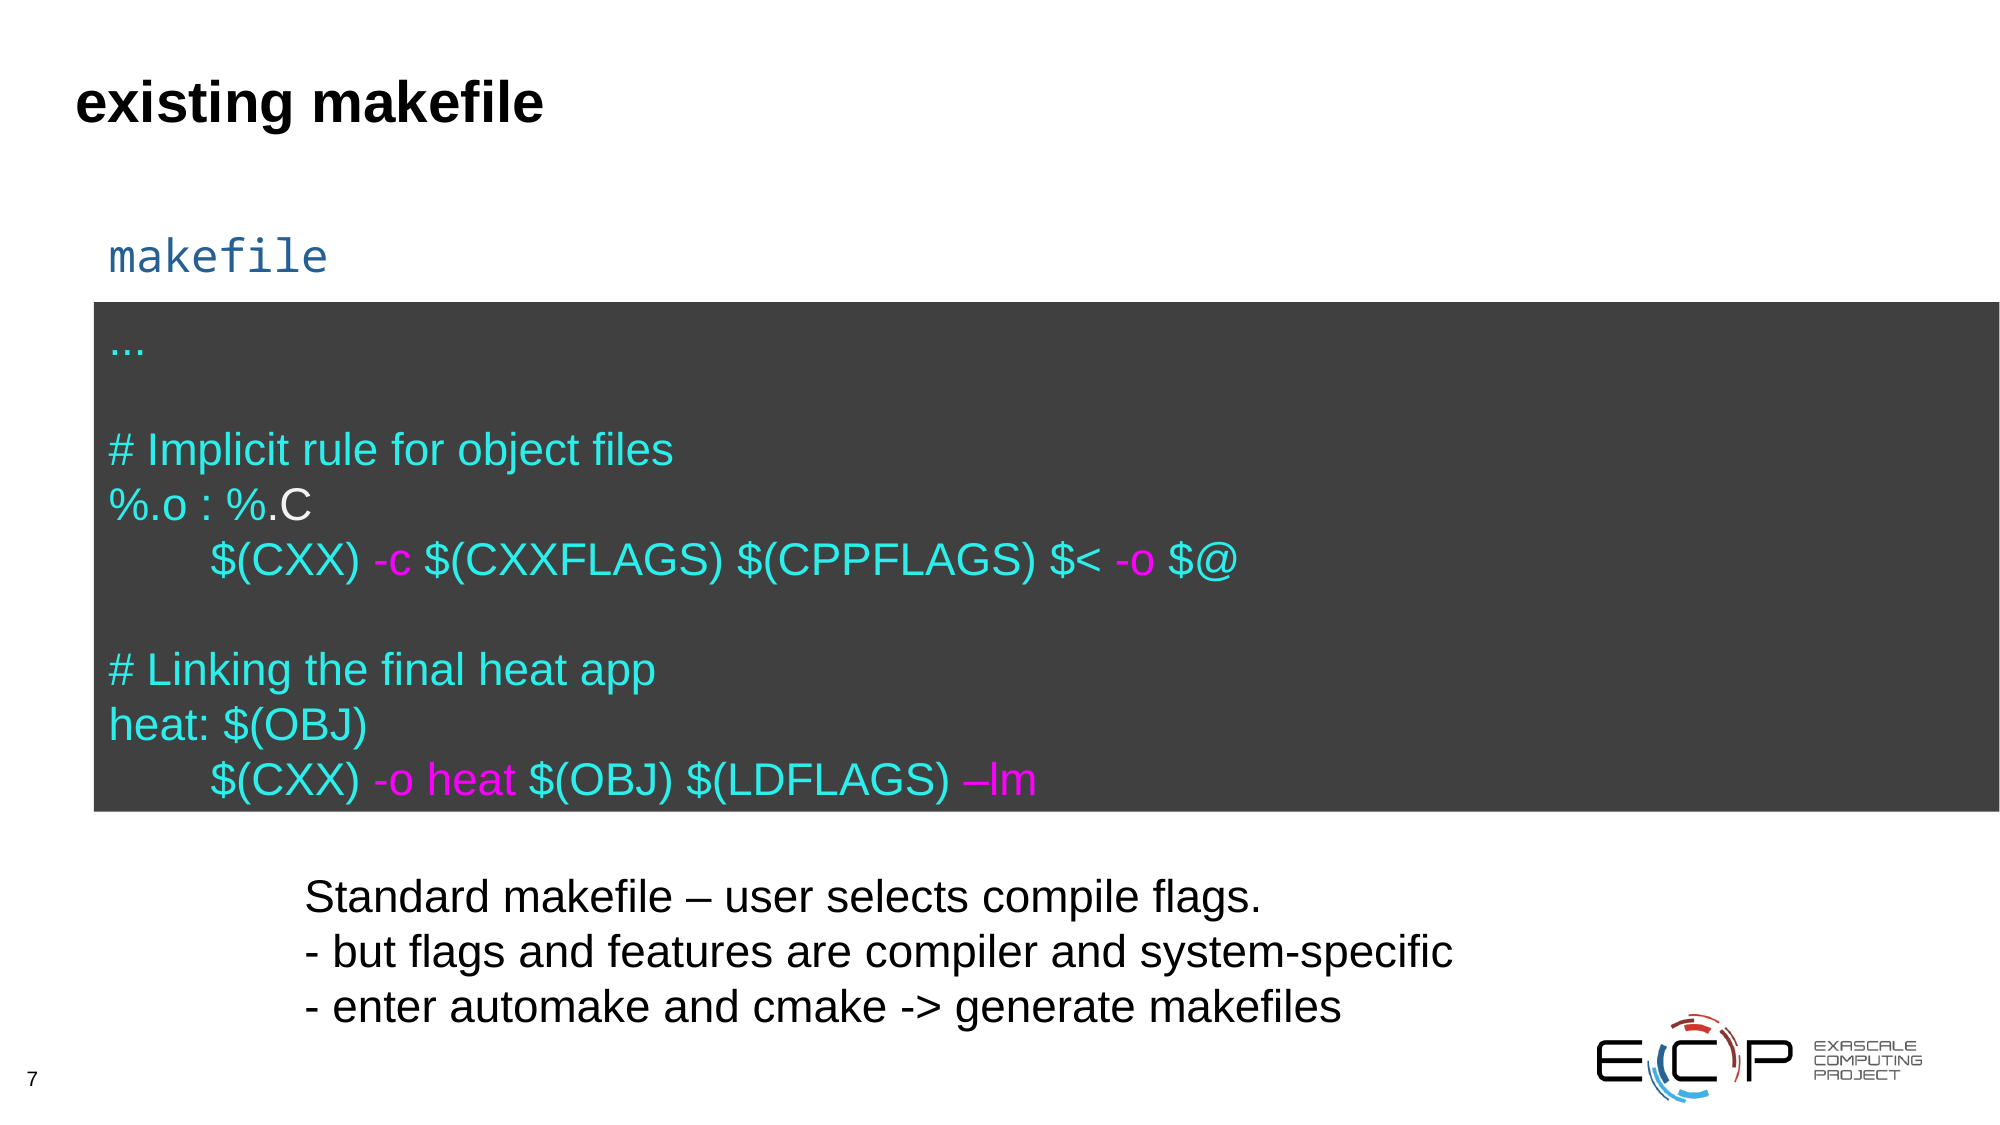

# existing makefile
makefile
...

# Implicit rule for object files
%.o : %.C
        $(CXX) -c $(CXXFLAGS) $(CPPFLAGS) $< -o $@

# Linking the final heat app
heat: $(OBJ)
        $(CXX) -o heat $(OBJ) $(LDFLAGS) –lm
Standard makefile – user selects compile flags.
- but flags and features are compiler and system-specific
- enter automake and cmake -> generate makefiles